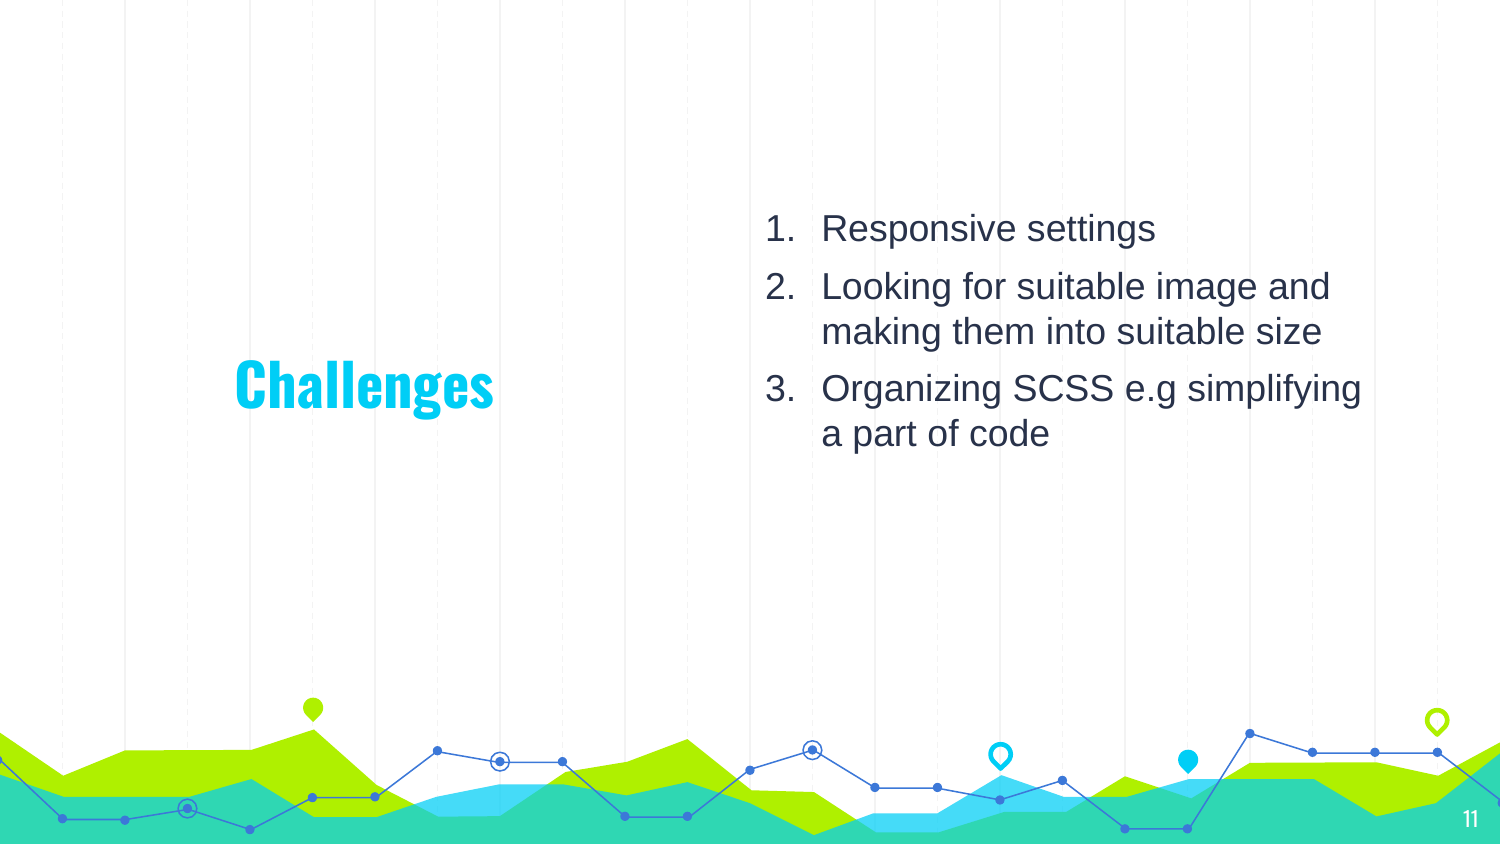

Responsive settings
Looking for suitable image and making them into suitable size
Organizing SCSS e.g simplifying a part of code

# Challenges
11